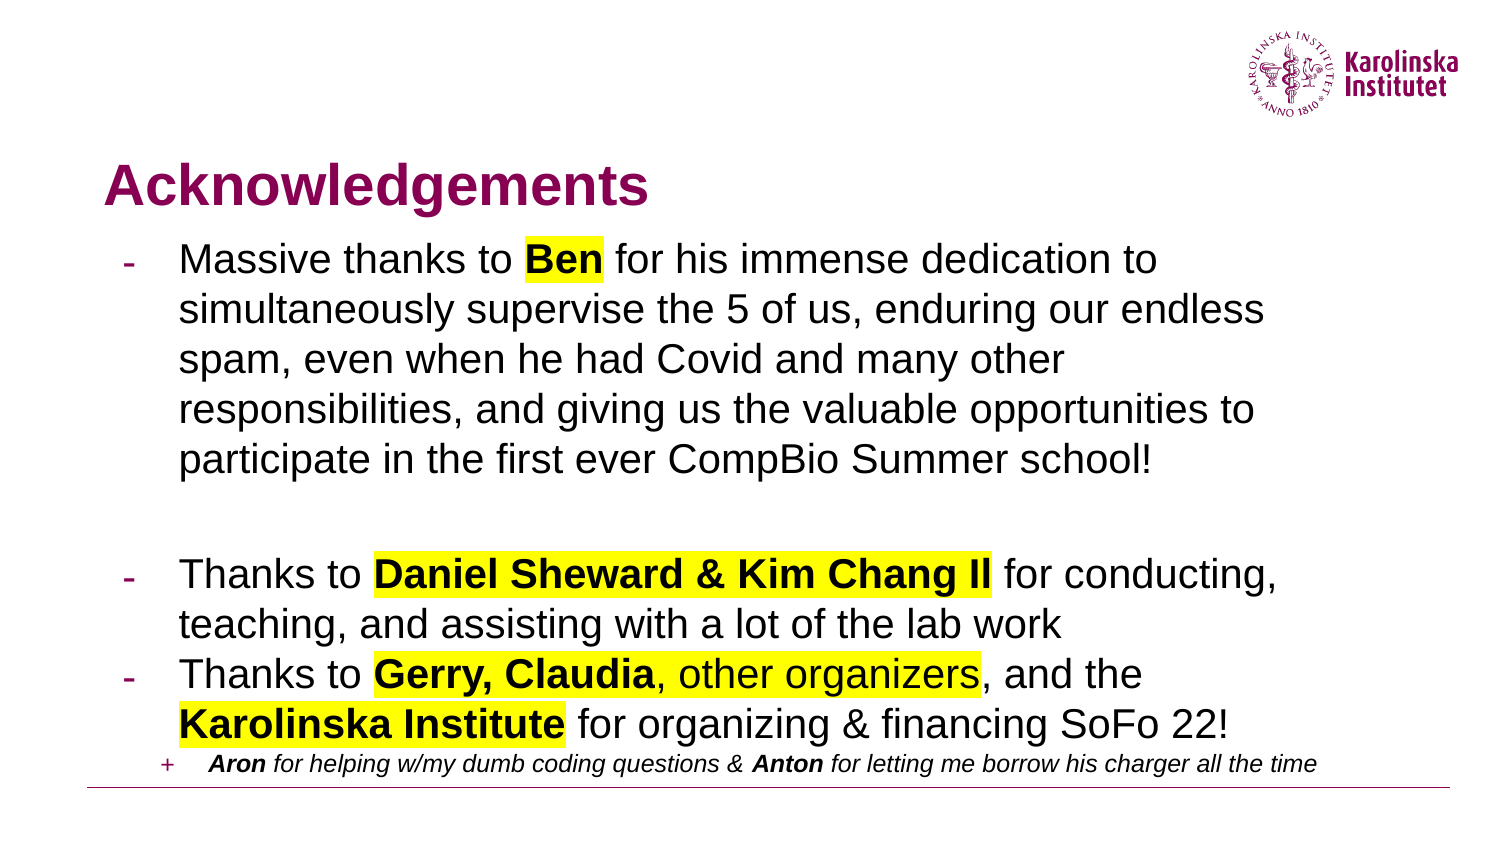

# Acknowledgements
Massive thanks to Ben for his immense dedication to simultaneously supervise the 5 of us, enduring our endless spam, even when he had Covid and many other responsibilities, and giving us the valuable opportunities to participate in the first ever CompBio Summer school!

Thanks to Daniel Sheward & Kim Chang Il for conducting, teaching, and assisting with a lot of the lab work
Thanks to Gerry, Claudia, other organizers, and the Karolinska Institute for organizing & financing SoFo 22!
Aron for helping w/my dumb coding questions & Anton for letting me borrow his charger all the time